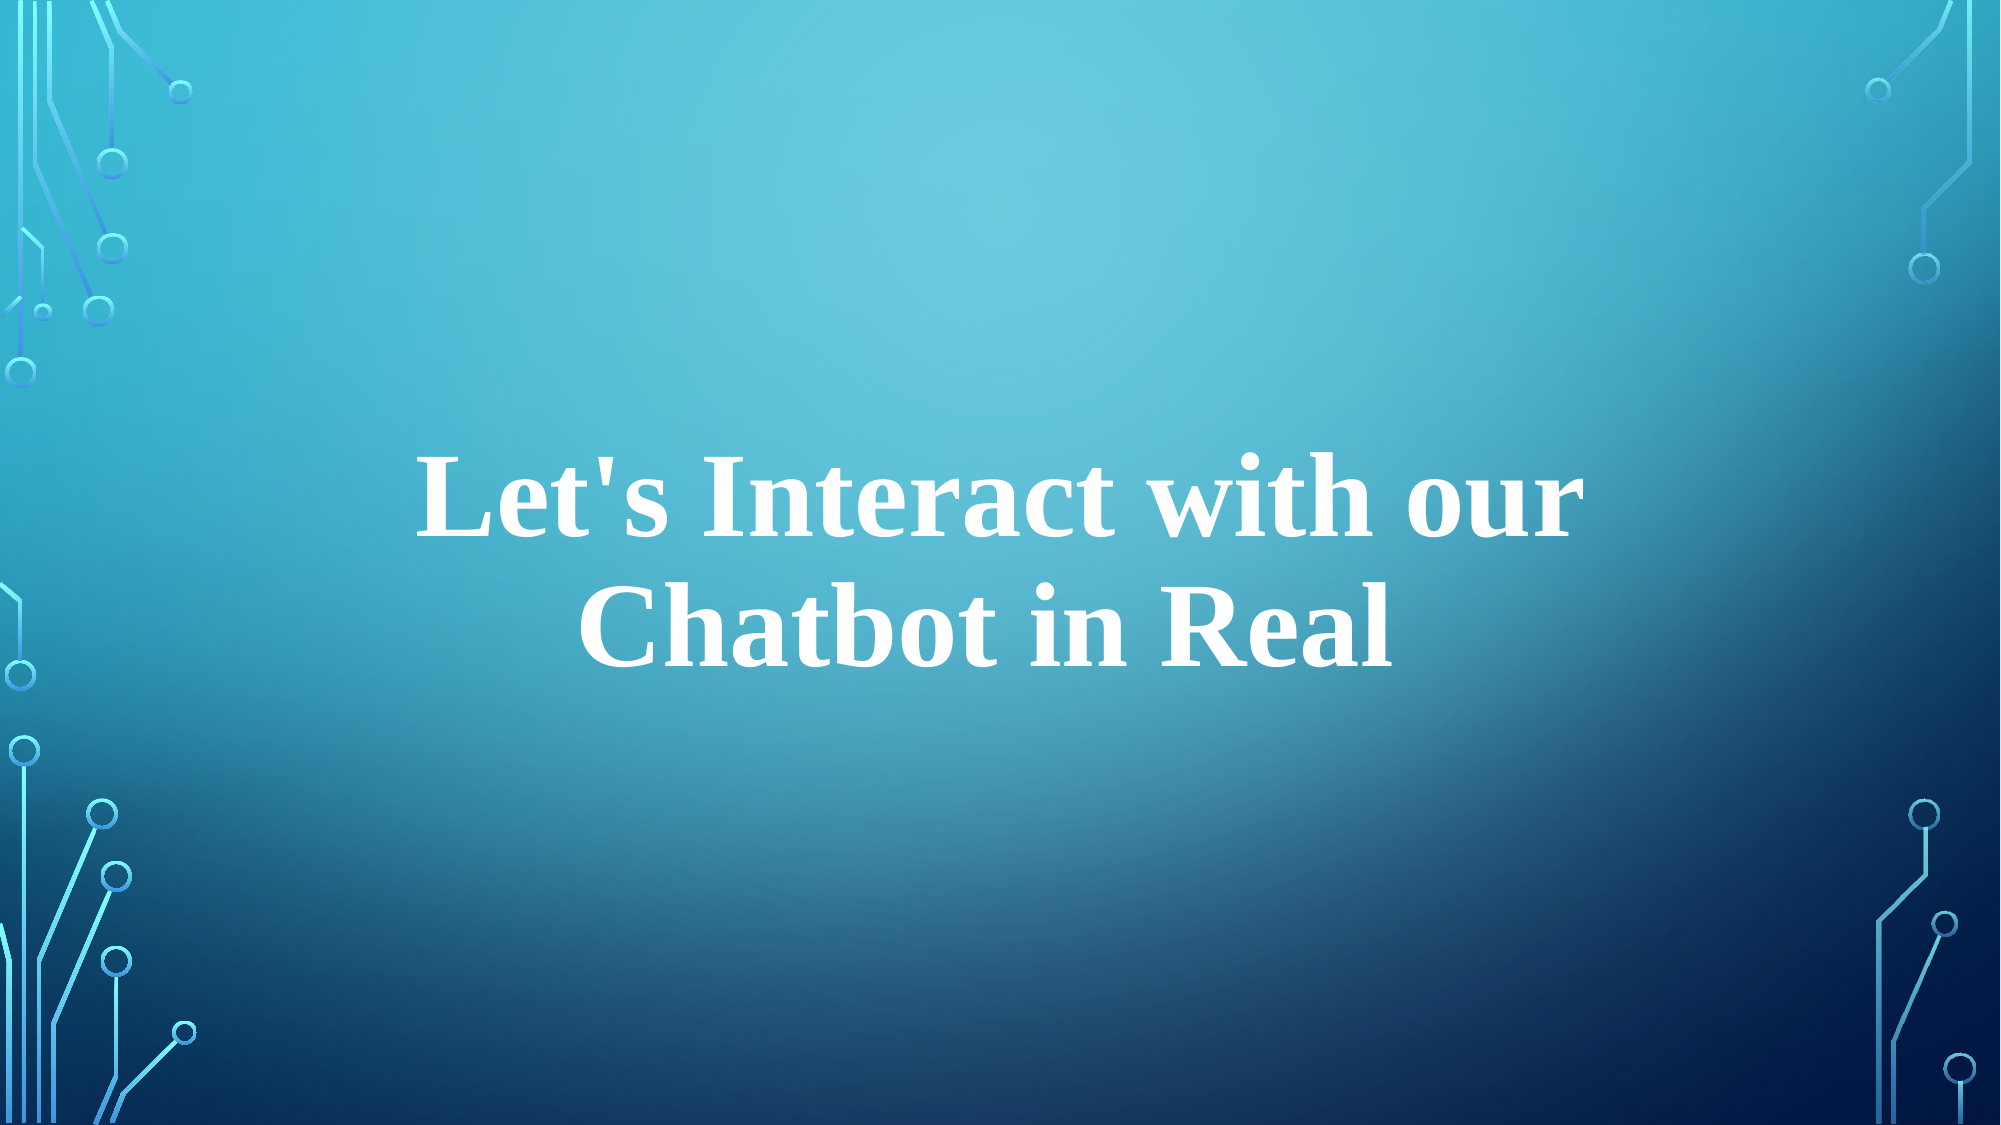

Let's Interact with our Chatbot in Real